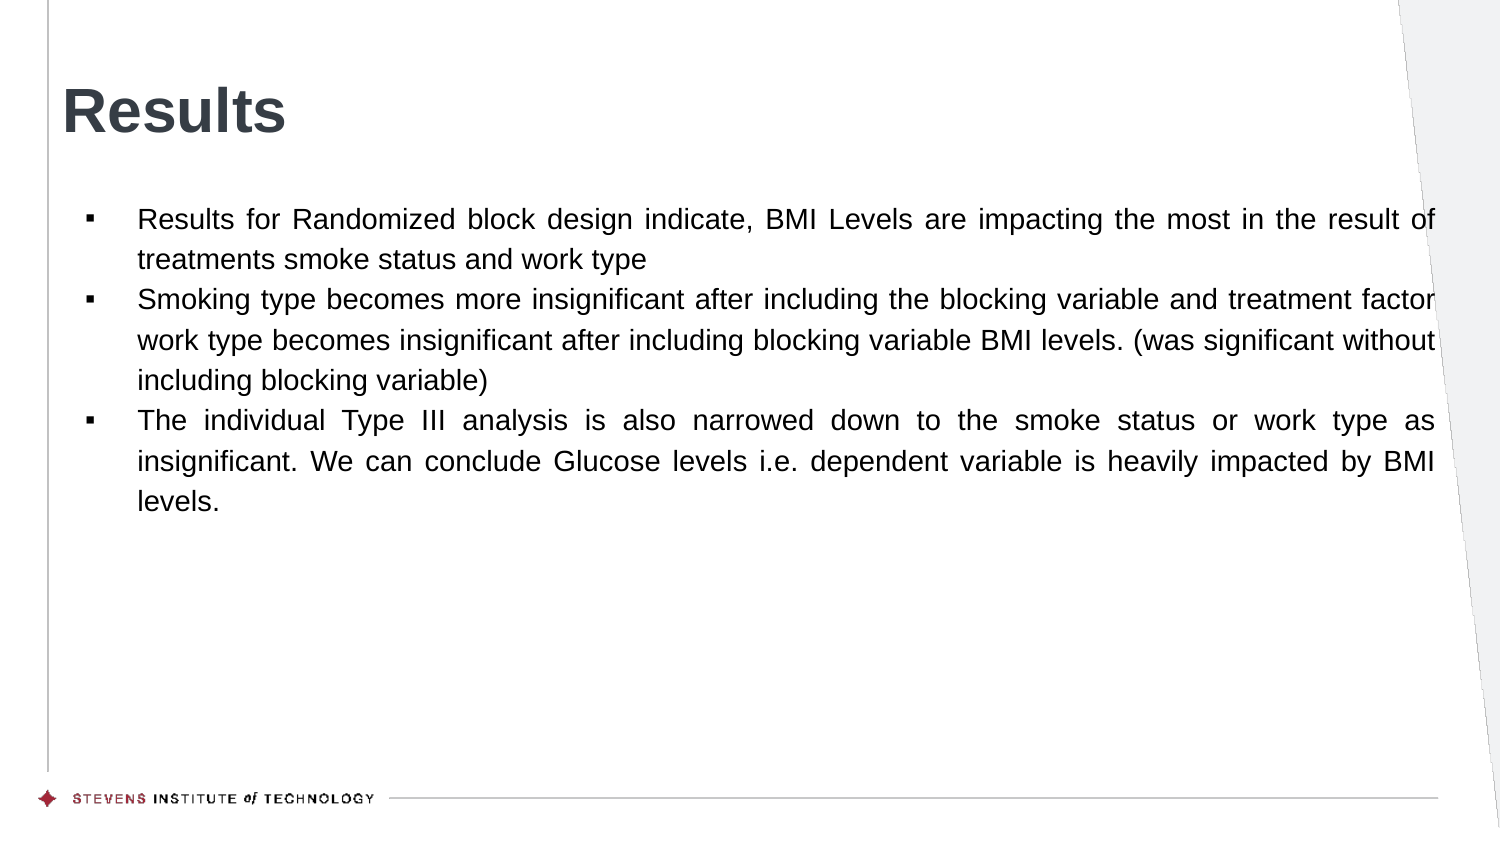

# Results
Results for Randomized block design indicate, BMI Levels are impacting the most in the result of treatments smoke status and work type
Smoking type becomes more insignificant after including the blocking variable and treatment factor work type becomes insignificant after including blocking variable BMI levels. (was significant without including blocking variable)
The individual Type III analysis is also narrowed down to the smoke status or work type as insignificant. We can conclude Glucose levels i.e. dependent variable is heavily impacted by BMI levels.